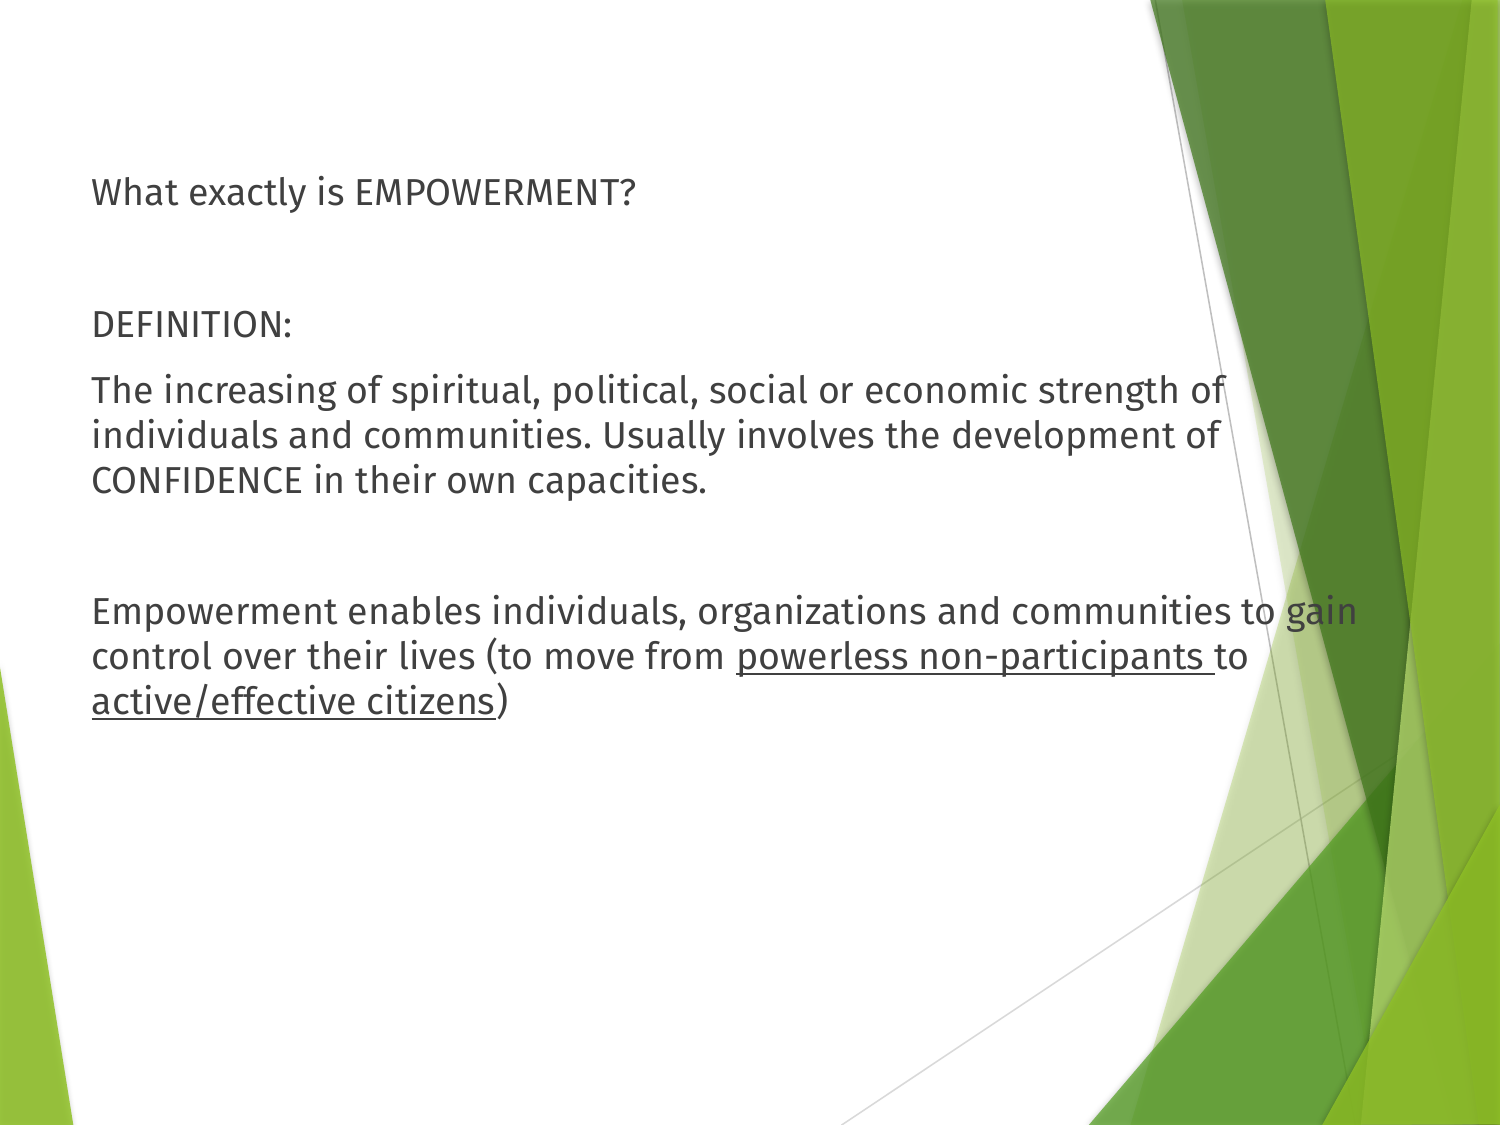

What exactly is EMPOWERMENT?

DEFINITION:
The increasing of spiritual, political, social or economic strength of individuals and communities. Usually involves the development of CONFIDENCE in their own capacities.

Empowerment enables individuals, organizations and communities to gain control over their lives (to move from powerless non-participants to active/effective citizens)